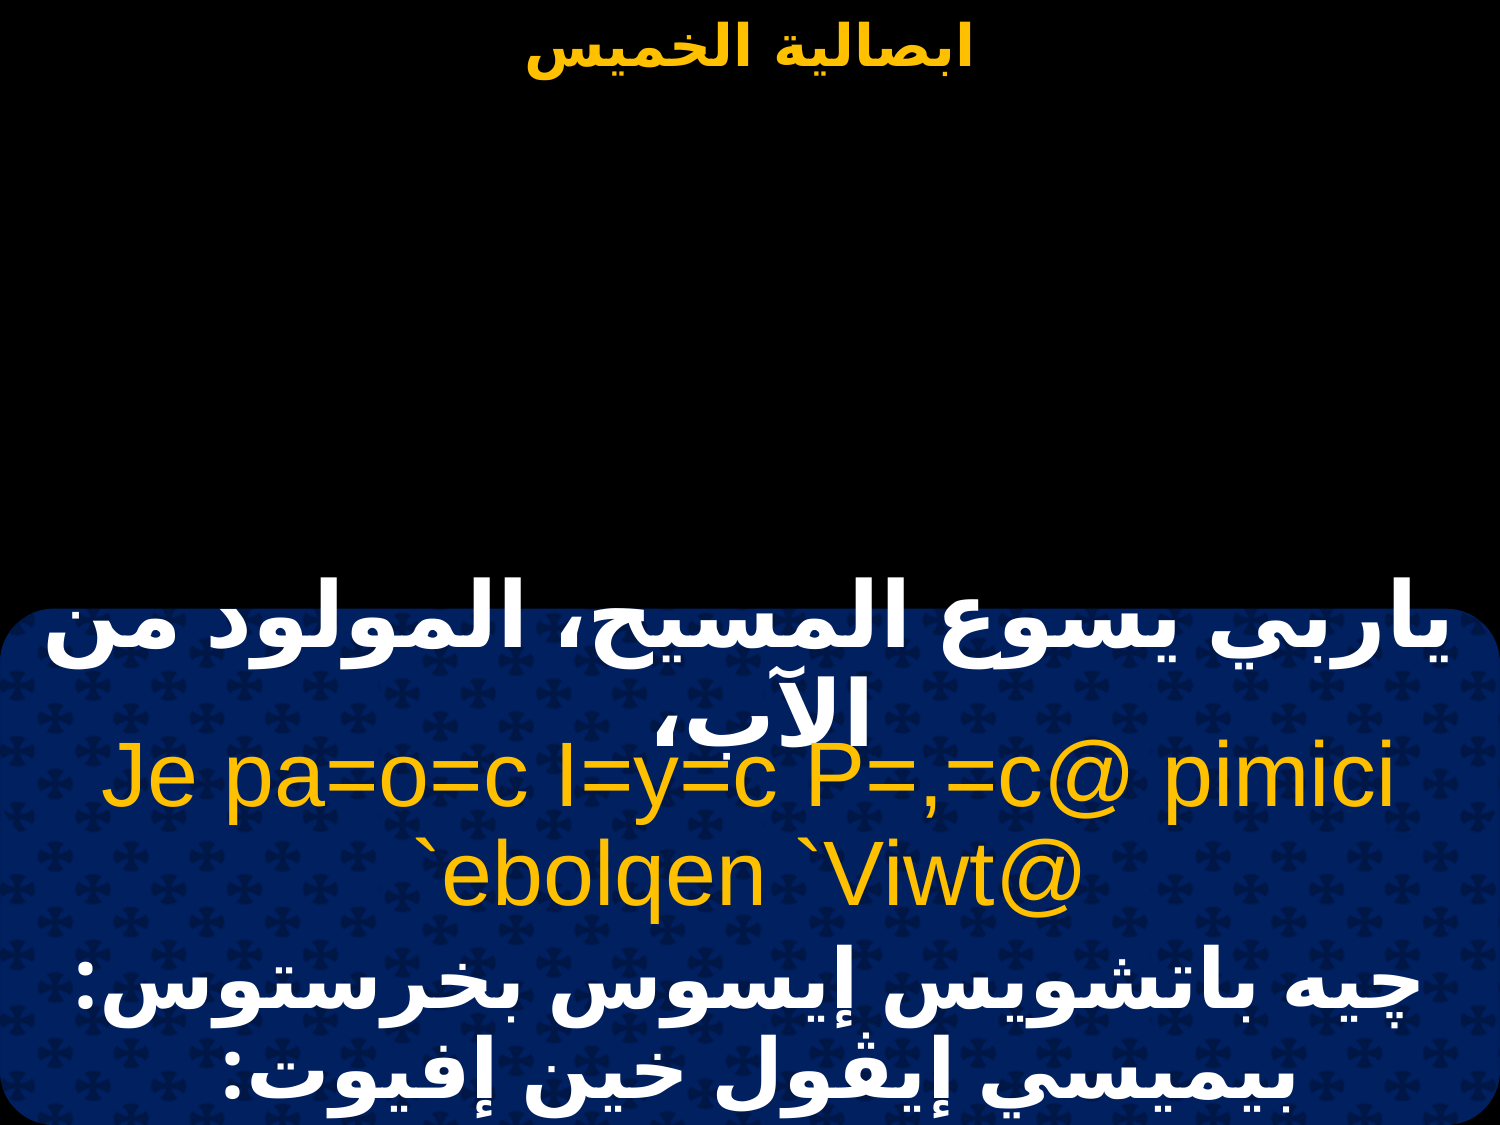

#
ياربي يسوع المسيح، المولود من الآب،
Je pa=o=c I=y=c P=,=c@ pimici `ebolqen `Viwt@
چيه باتشويس إيسوس بخرستوس: بيميسي إيڤول خين إفيوت: